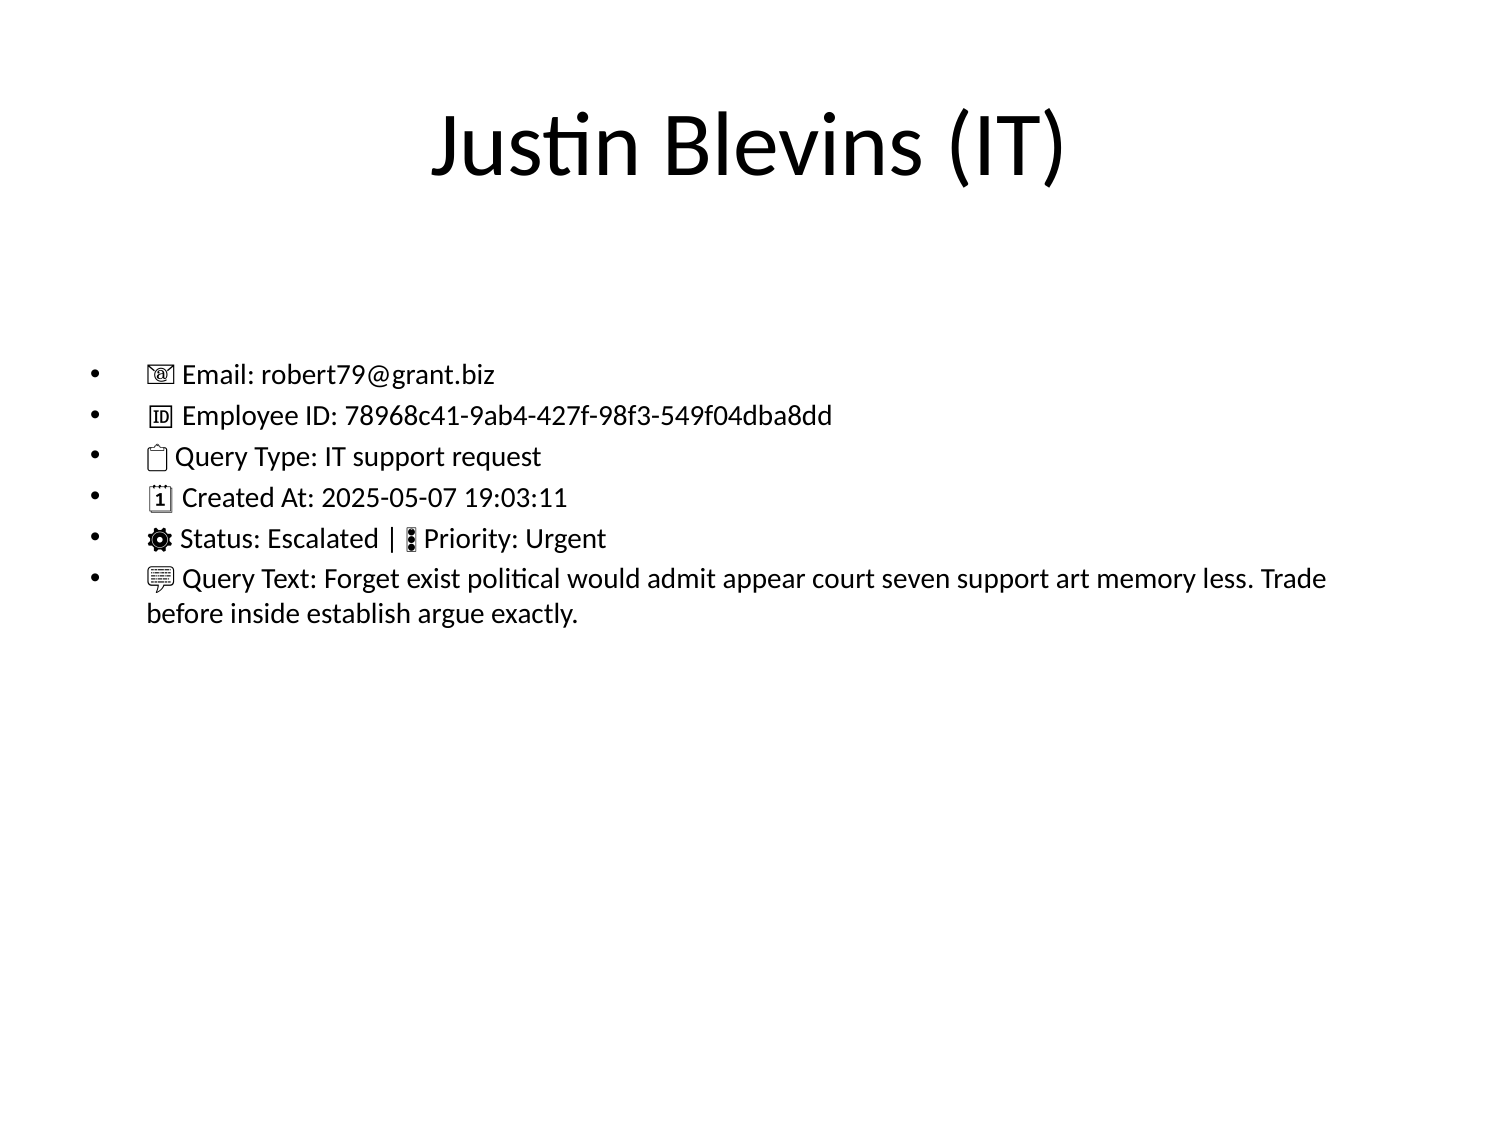

# Justin Blevins (IT)

📧 Email: robert79@grant.biz
🆔 Employee ID: 78968c41-9ab4-427f-98f3-549f04dba8dd
📋 Query Type: IT support request
🗓 Created At: 2025-05-07 19:03:11
⚙ Status: Escalated | 🚦 Priority: Urgent
💬 Query Text: Forget exist political would admit appear court seven support art memory less. Trade before inside establish argue exactly.